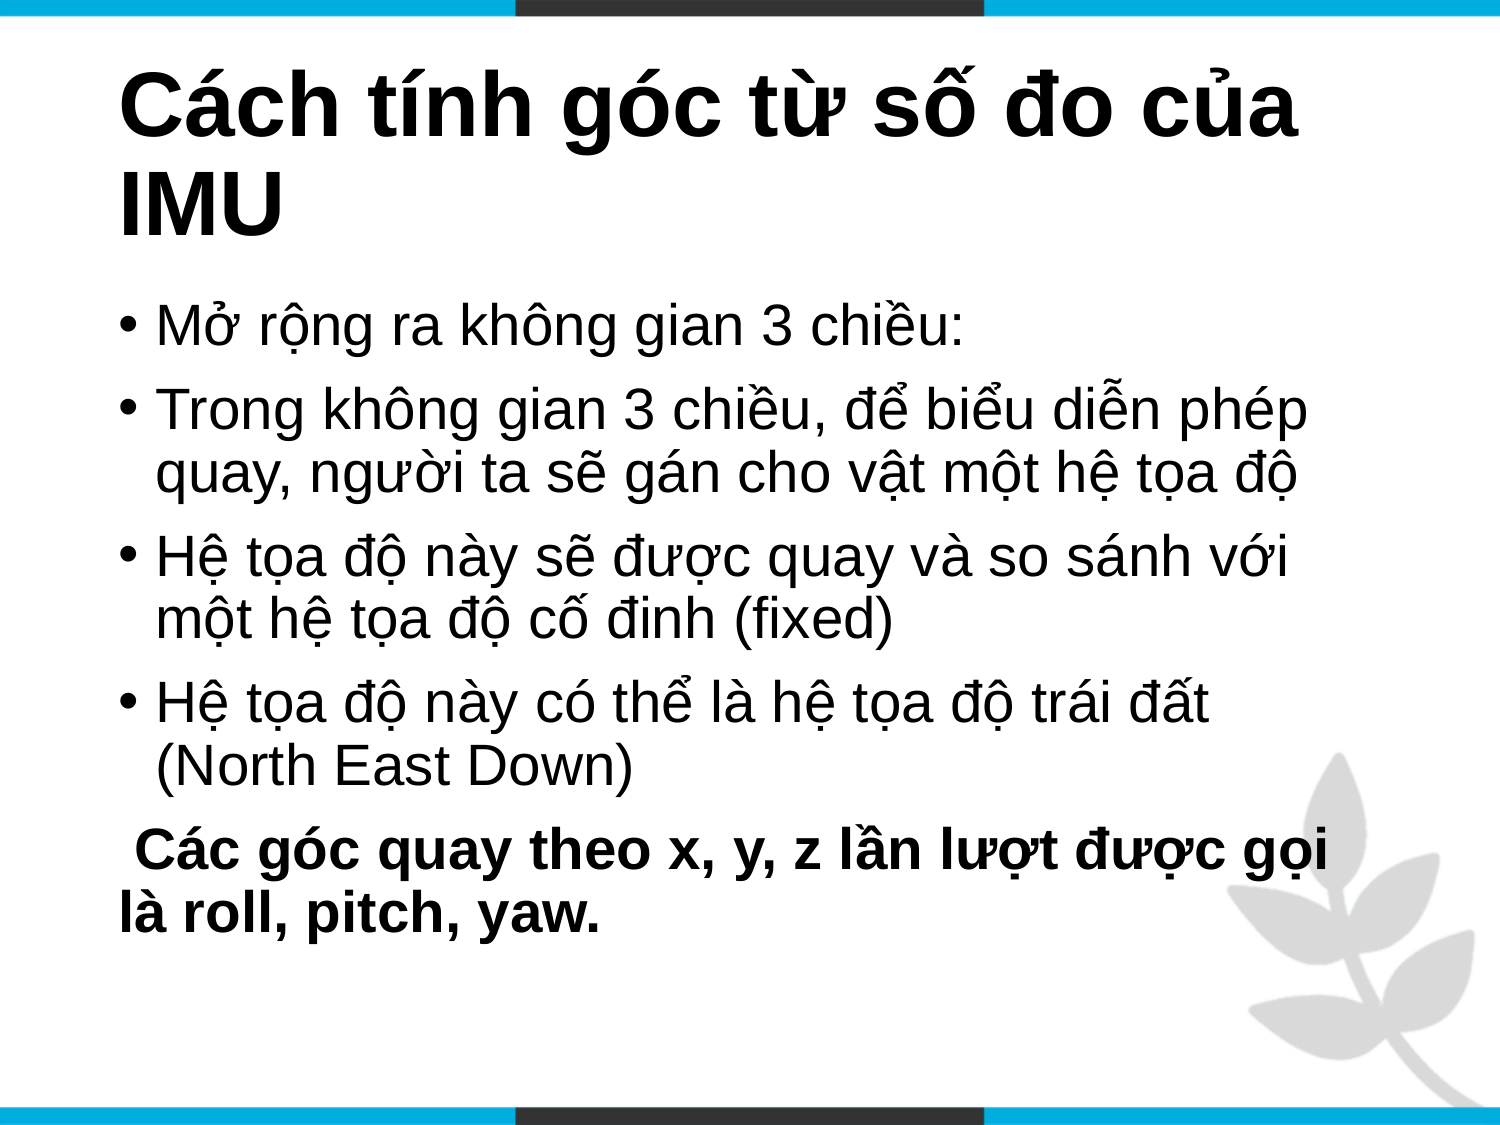

# Cách tính góc từ số đo của IMU
Mở rộng ra không gian 3 chiều:
Trong không gian 3 chiều, để biểu diễn phép quay, người ta sẽ gán cho vật một hệ tọa độ
Hệ tọa độ này sẽ được quay và so sánh với một hệ tọa độ cố đinh (fixed)
Hệ tọa độ này có thể là hệ tọa độ trái đất (North East Down)
 Các góc quay theo x, y, z lần lượt được gọi là roll, pitch, yaw.